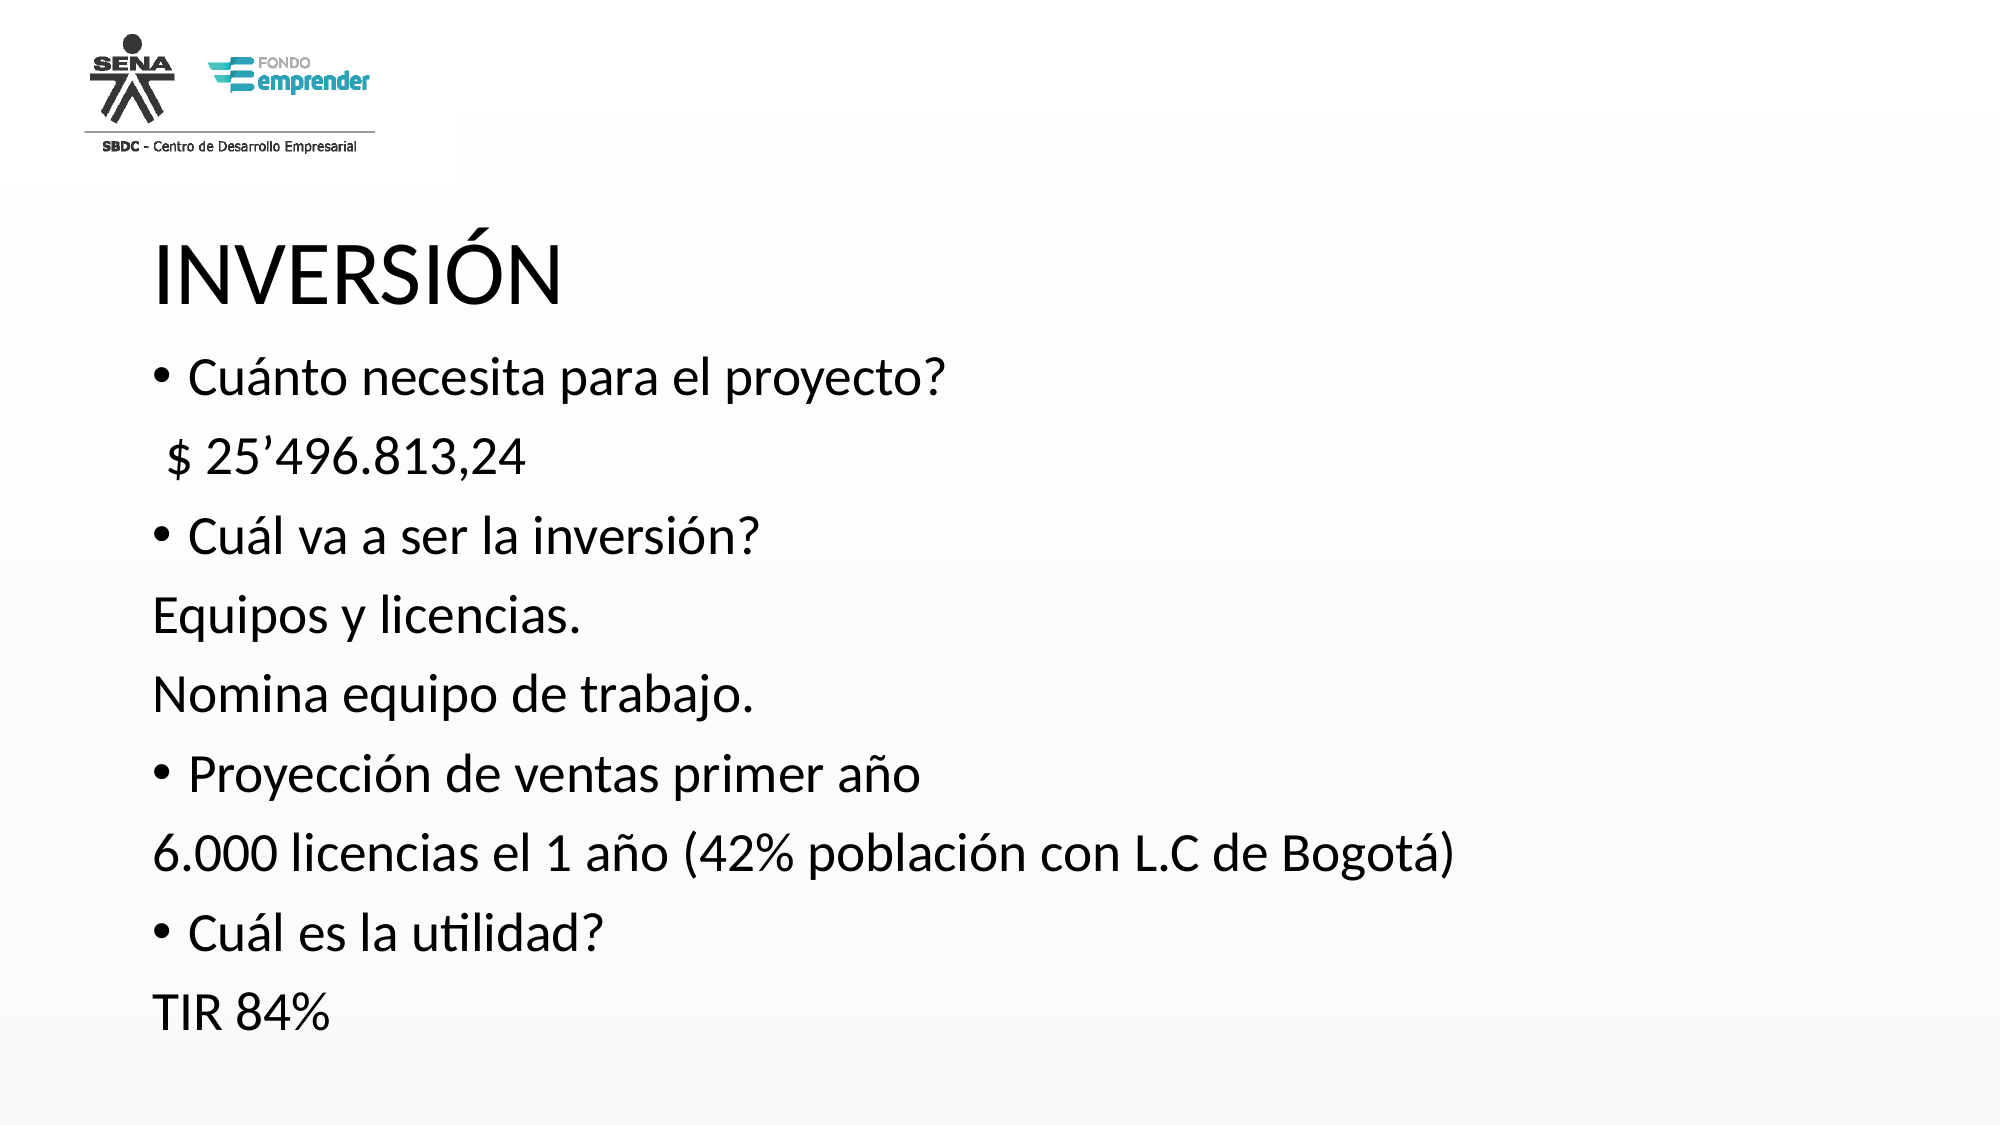

# INVERSIÓN
Cuánto necesita para el proyecto?
 $ 25’496.813,24
Cuál va a ser la inversión?
Equipos y licencias.
Nomina equipo de trabajo.
Proyección de ventas primer año
6.000 licencias el 1 año (42% población con L.C de Bogotá)
Cuál es la utilidad?
TIR 84%